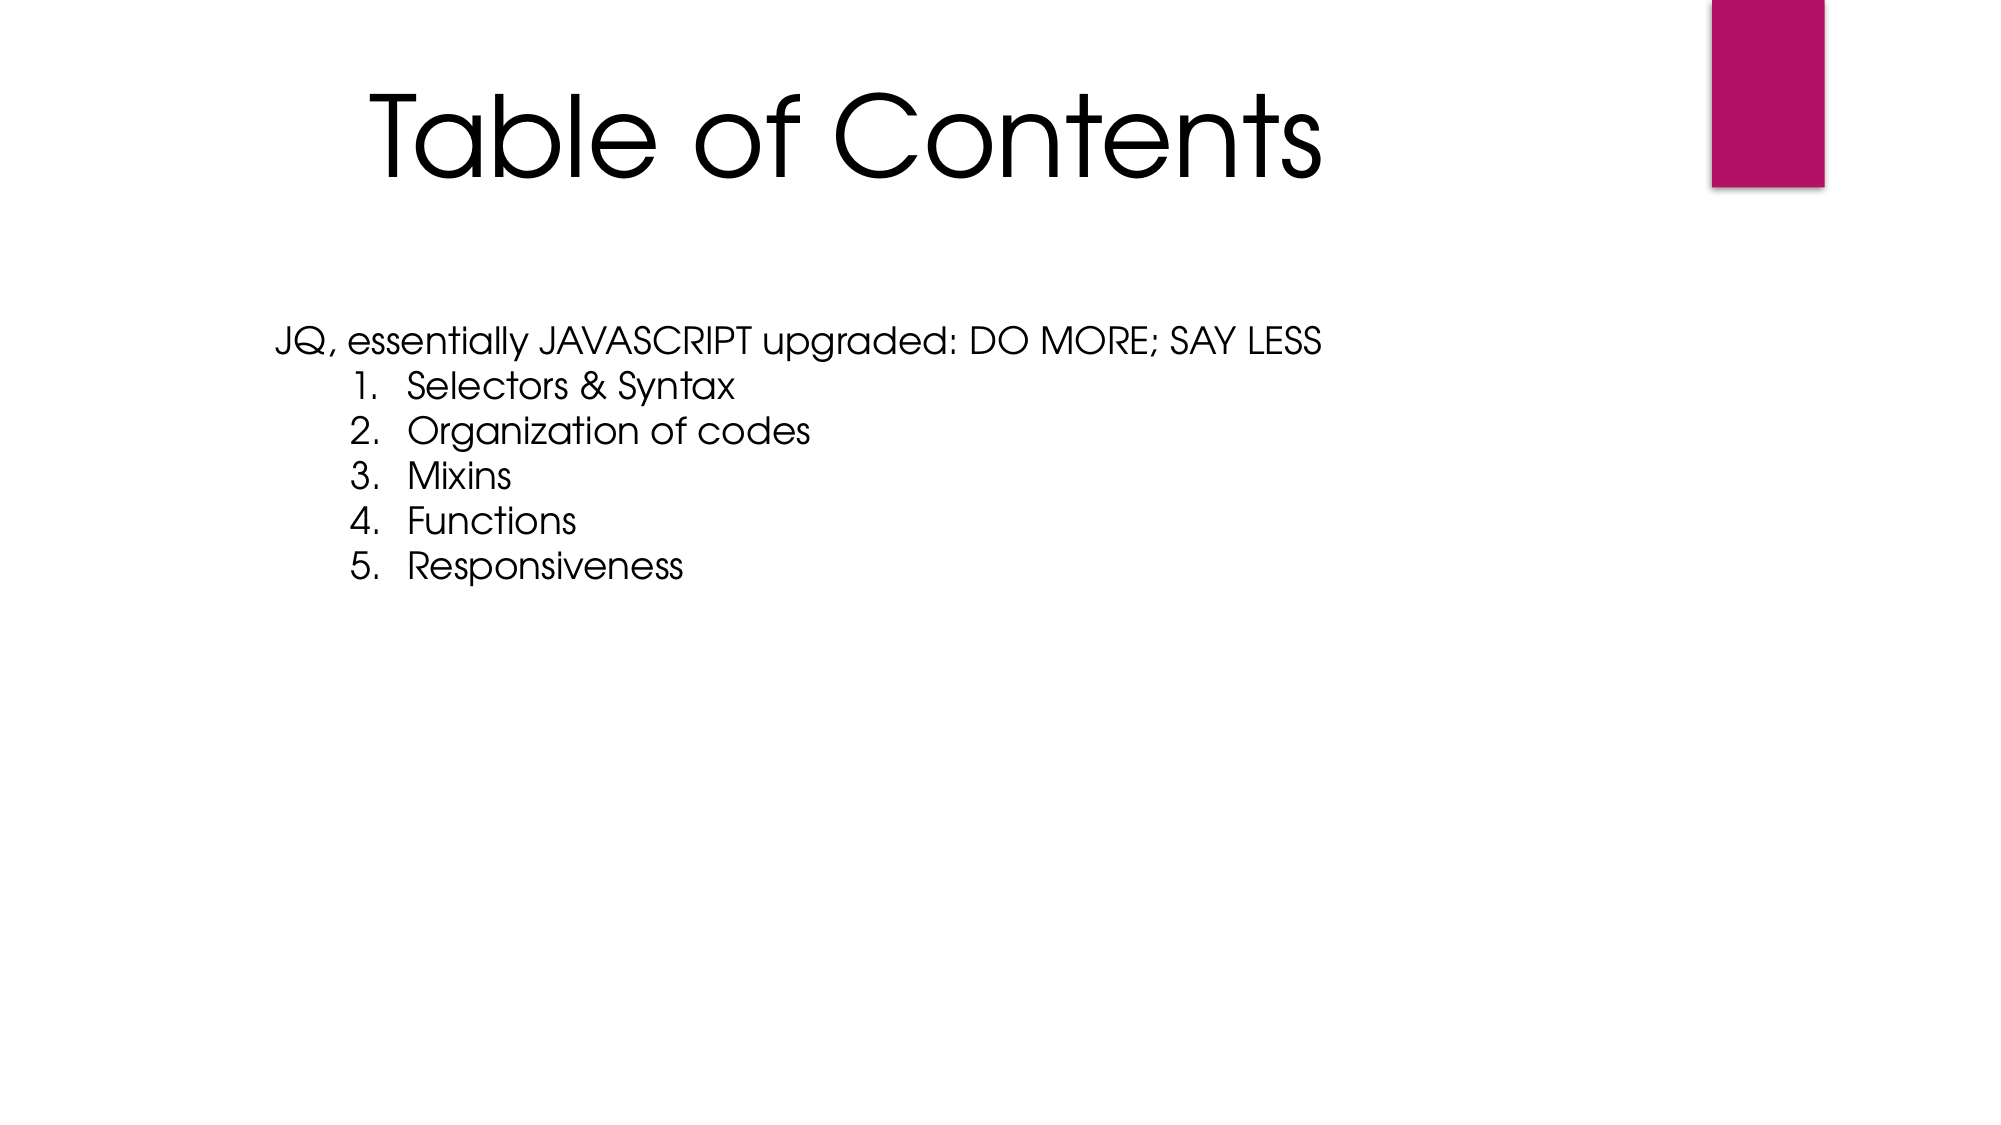

Table of Contents

JQ, essentially JAVASCRIPT upgraded: DO MORE; SAY LESS
Selectors & Syntax
Organization of codes
Mixins
Functions
Responsiveness